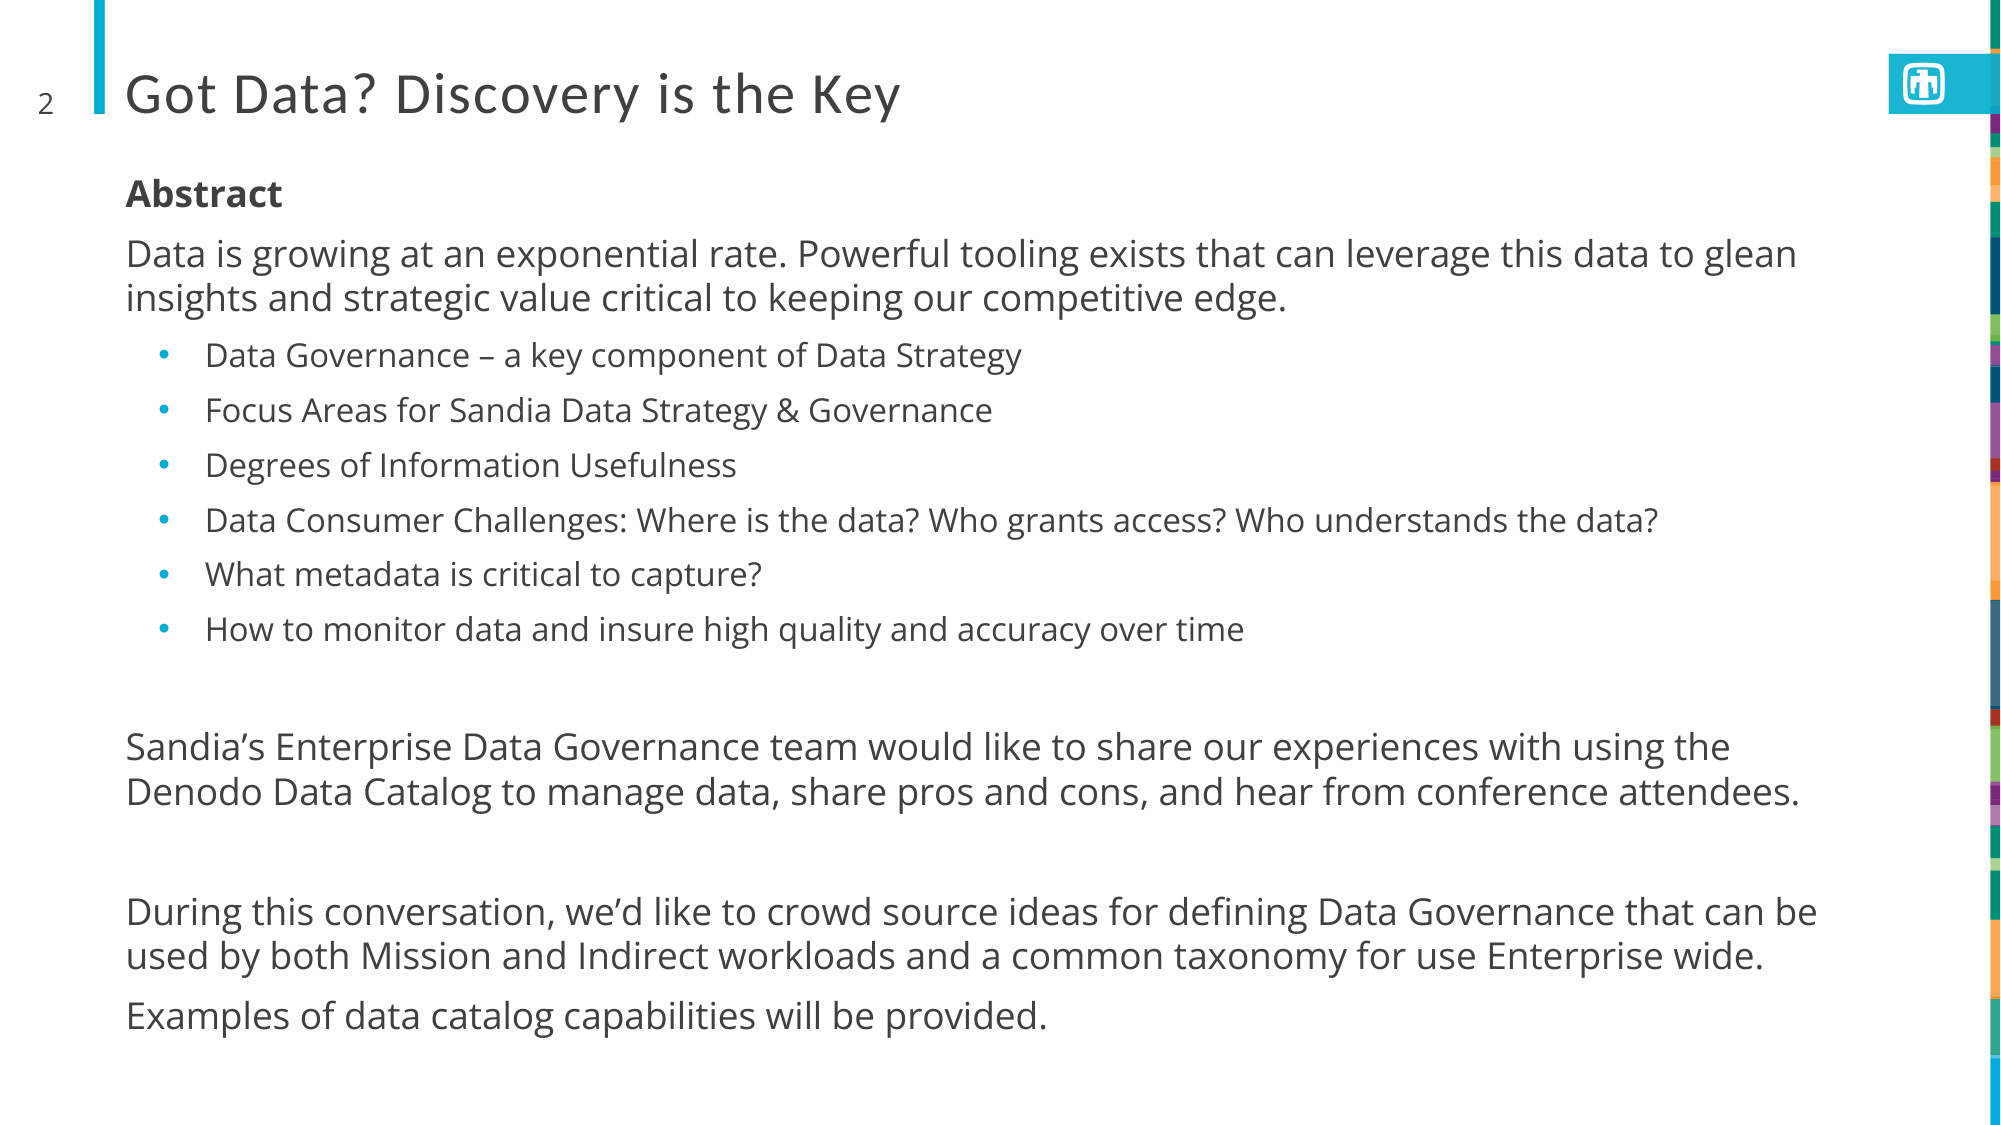

2
# Got Data? Discovery is the Key
Abstract
Data is growing at an exponential rate. Powerful tooling exists that can leverage this data to glean insights and strategic value critical to keeping our competitive edge.
Data Governance – a key component of Data Strategy
Focus Areas for Sandia Data Strategy & Governance
Degrees of Information Usefulness
Data Consumer Challenges: Where is the data? Who grants access? Who understands the data?
What metadata is critical to capture?
How to monitor data and insure high quality and accuracy over time

Sandia’s Enterprise Data Governance team would like to share our experiences with using the Denodo Data Catalog to manage data, share pros and cons, and hear from conference attendees.

During this conversation, we’d like to crowd source ideas for defining Data Governance that can be used by both Mission and Indirect workloads and a common taxonomy for use Enterprise wide.
Examples of data catalog capabilities will be provided.